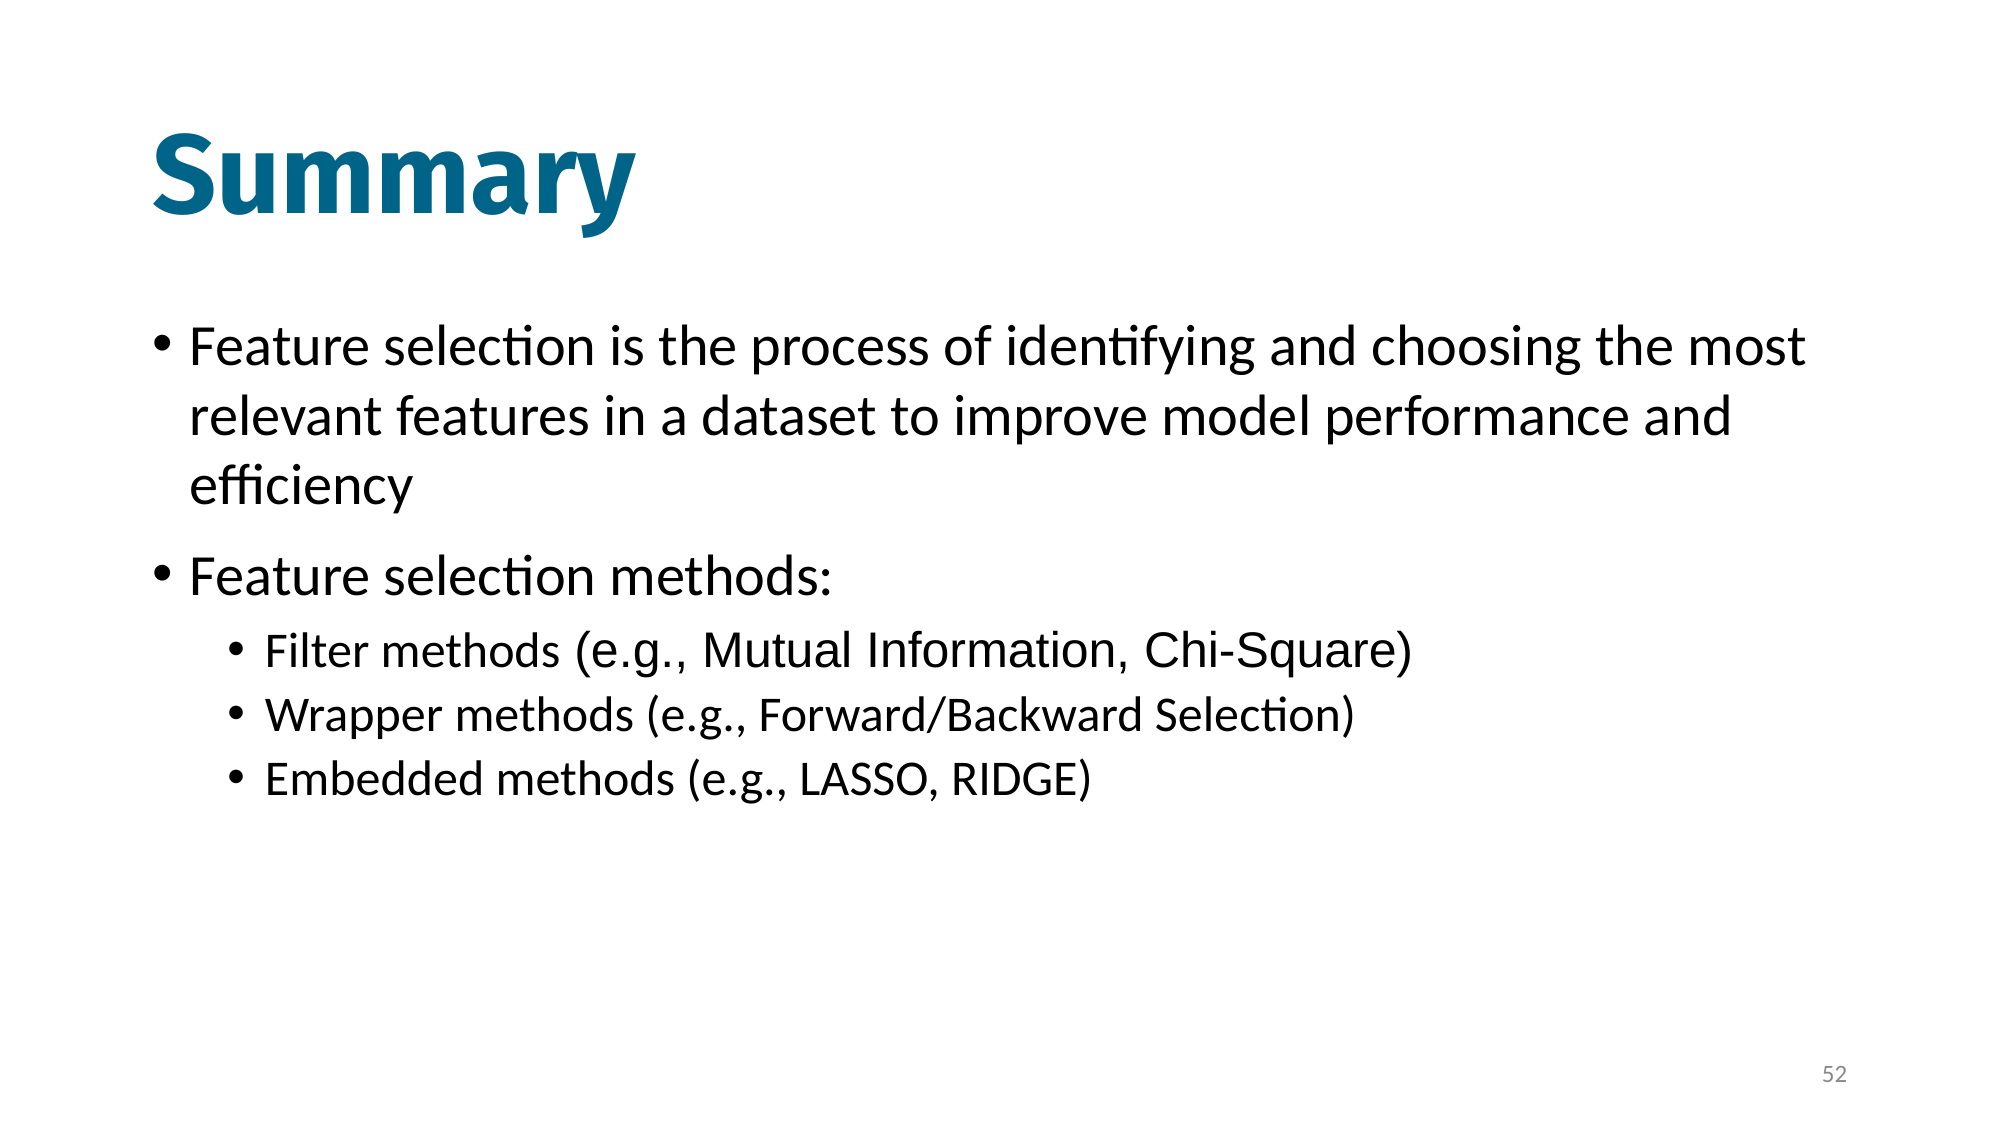

# Summary
Feature selection is the process of identifying and choosing the most relevant features in a dataset to improve model performance and efficiency
Feature selection methods:
Filter methods (e.g., Mutual Information, Chi-Square)
Wrapper methods (e.g., Forward/Backward Selection)
Embedded methods (e.g., LASSO, RIDGE)

52